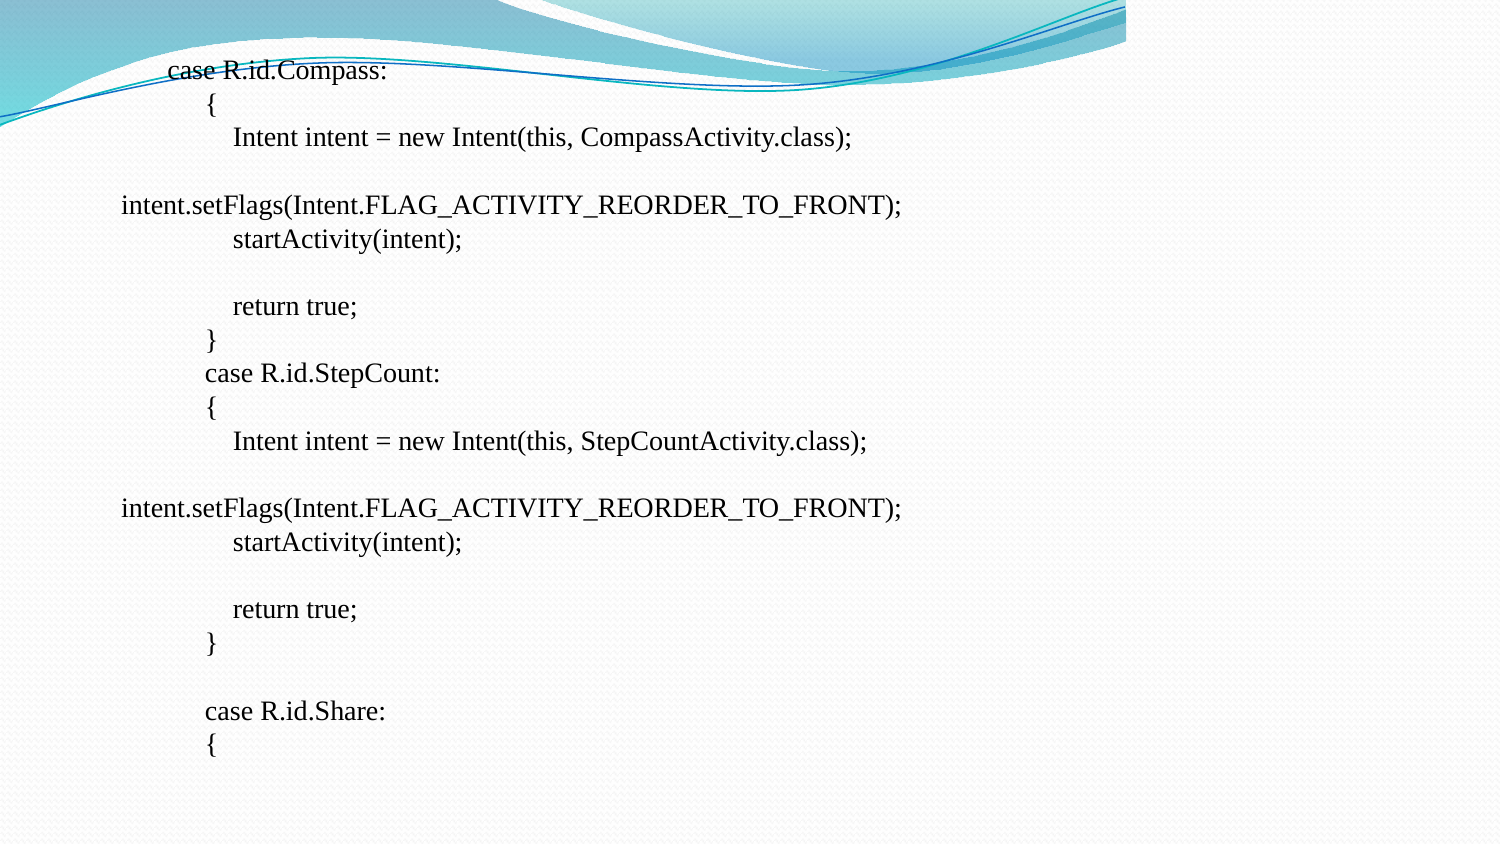

case R.id.Compass:
            {
                Intent intent = new Intent(this, CompassActivity.class);
                intent.setFlags(Intent.FLAG_ACTIVITY_REORDER_TO_FRONT);
                startActivity(intent);
                return true;
            }
            case R.id.StepCount:
            {
                Intent intent = new Intent(this, StepCountActivity.class);
                intent.setFlags(Intent.FLAG_ACTIVITY_REORDER_TO_FRONT);
                startActivity(intent);
                return true;
            }
            case R.id.Share:
            {